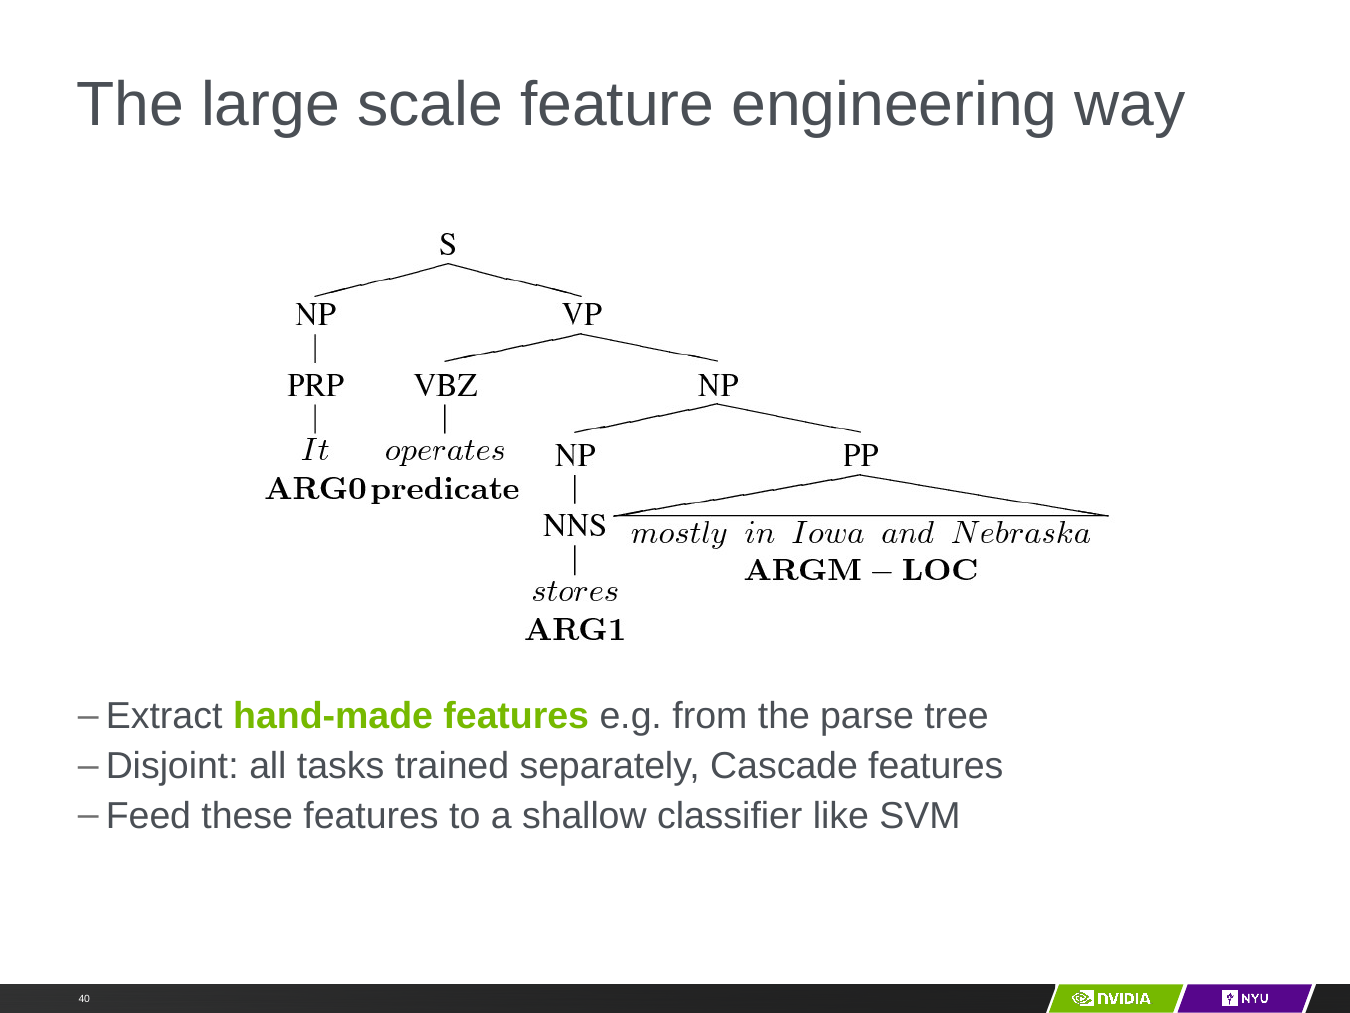

# The large scale feature engineering way

Extract hand-made features e.g. from the parse tree
Disjoint: all tasks trained separately, Cascade features
Feed these features to a shallow classifier like SVM